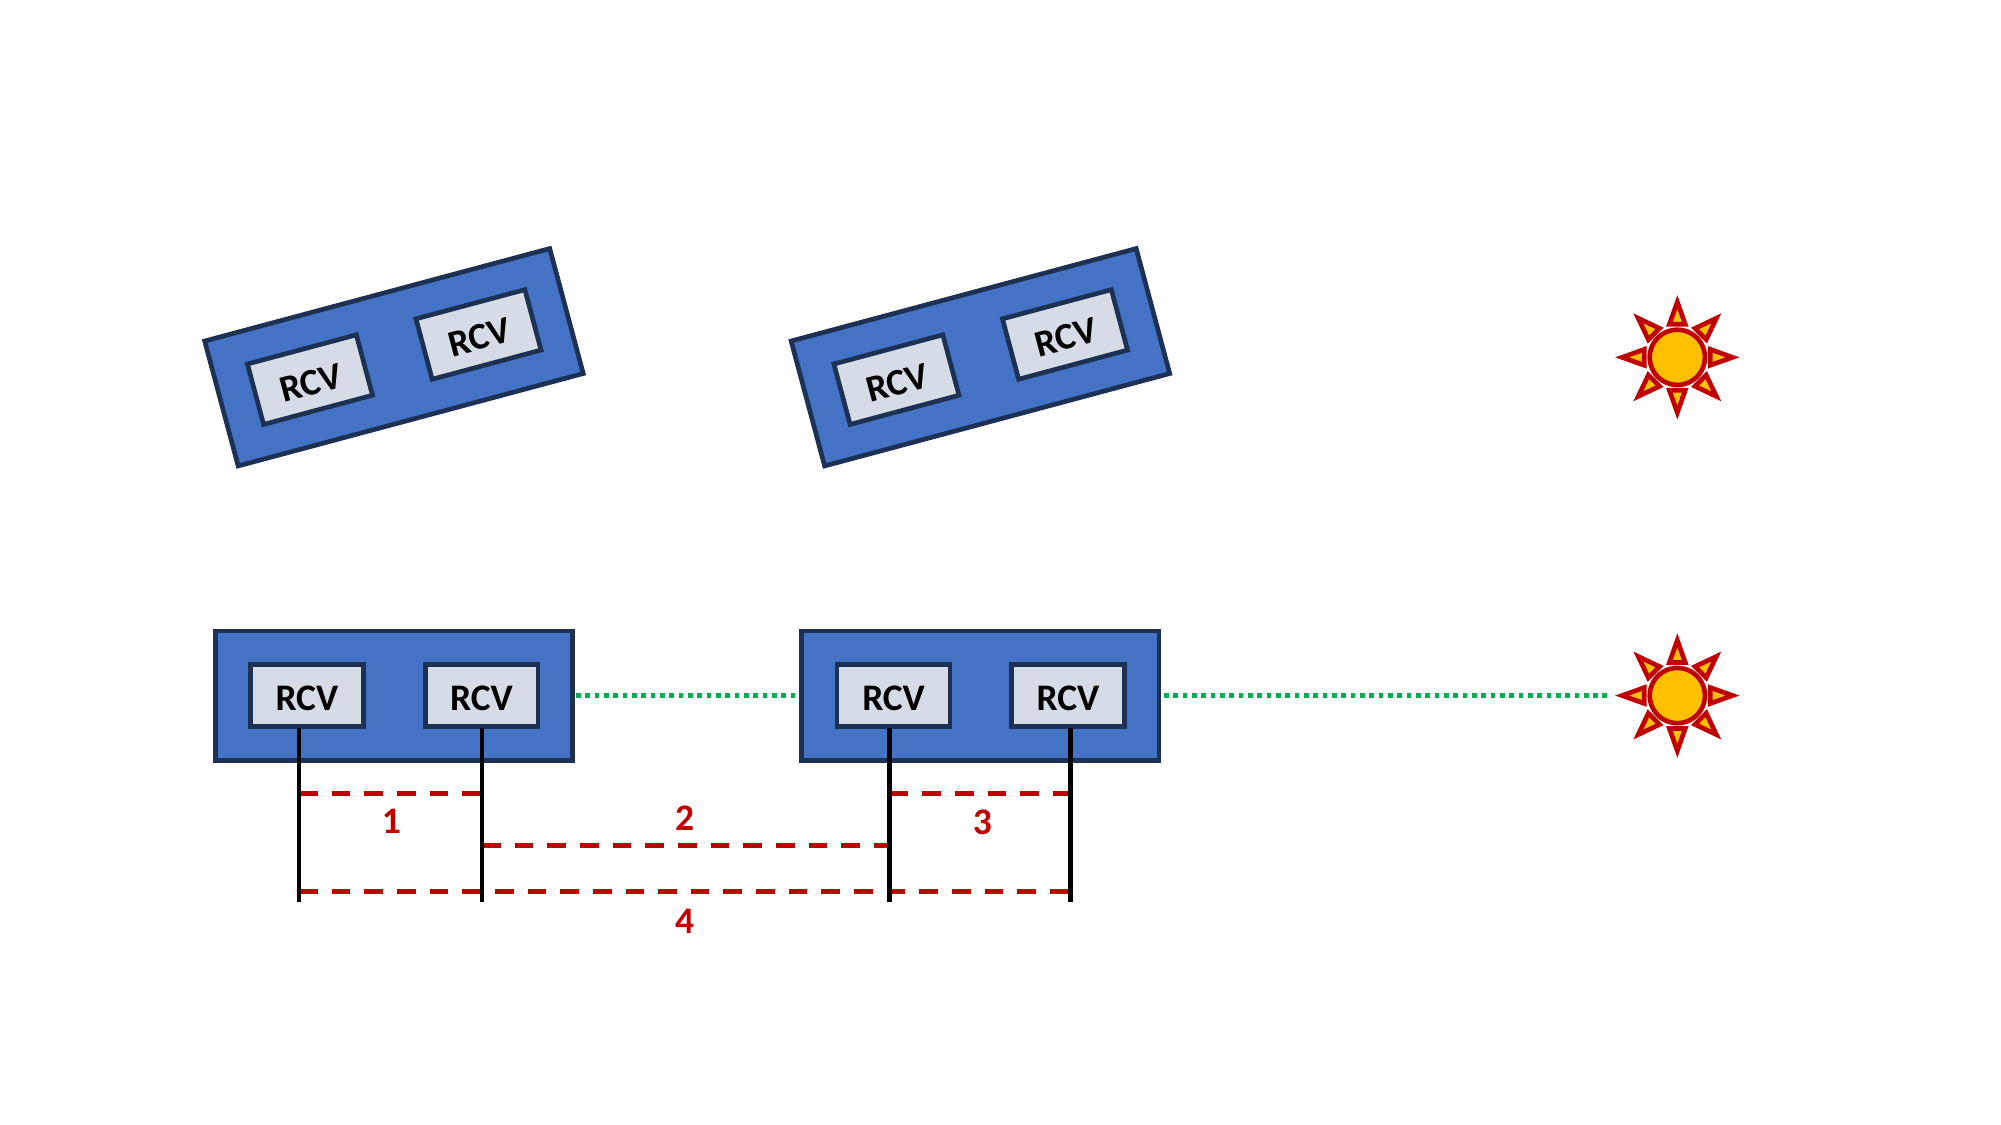

RCV
RCV

RCV
RCV

RCV
RCV
RCV
RCV

2
1
3
4